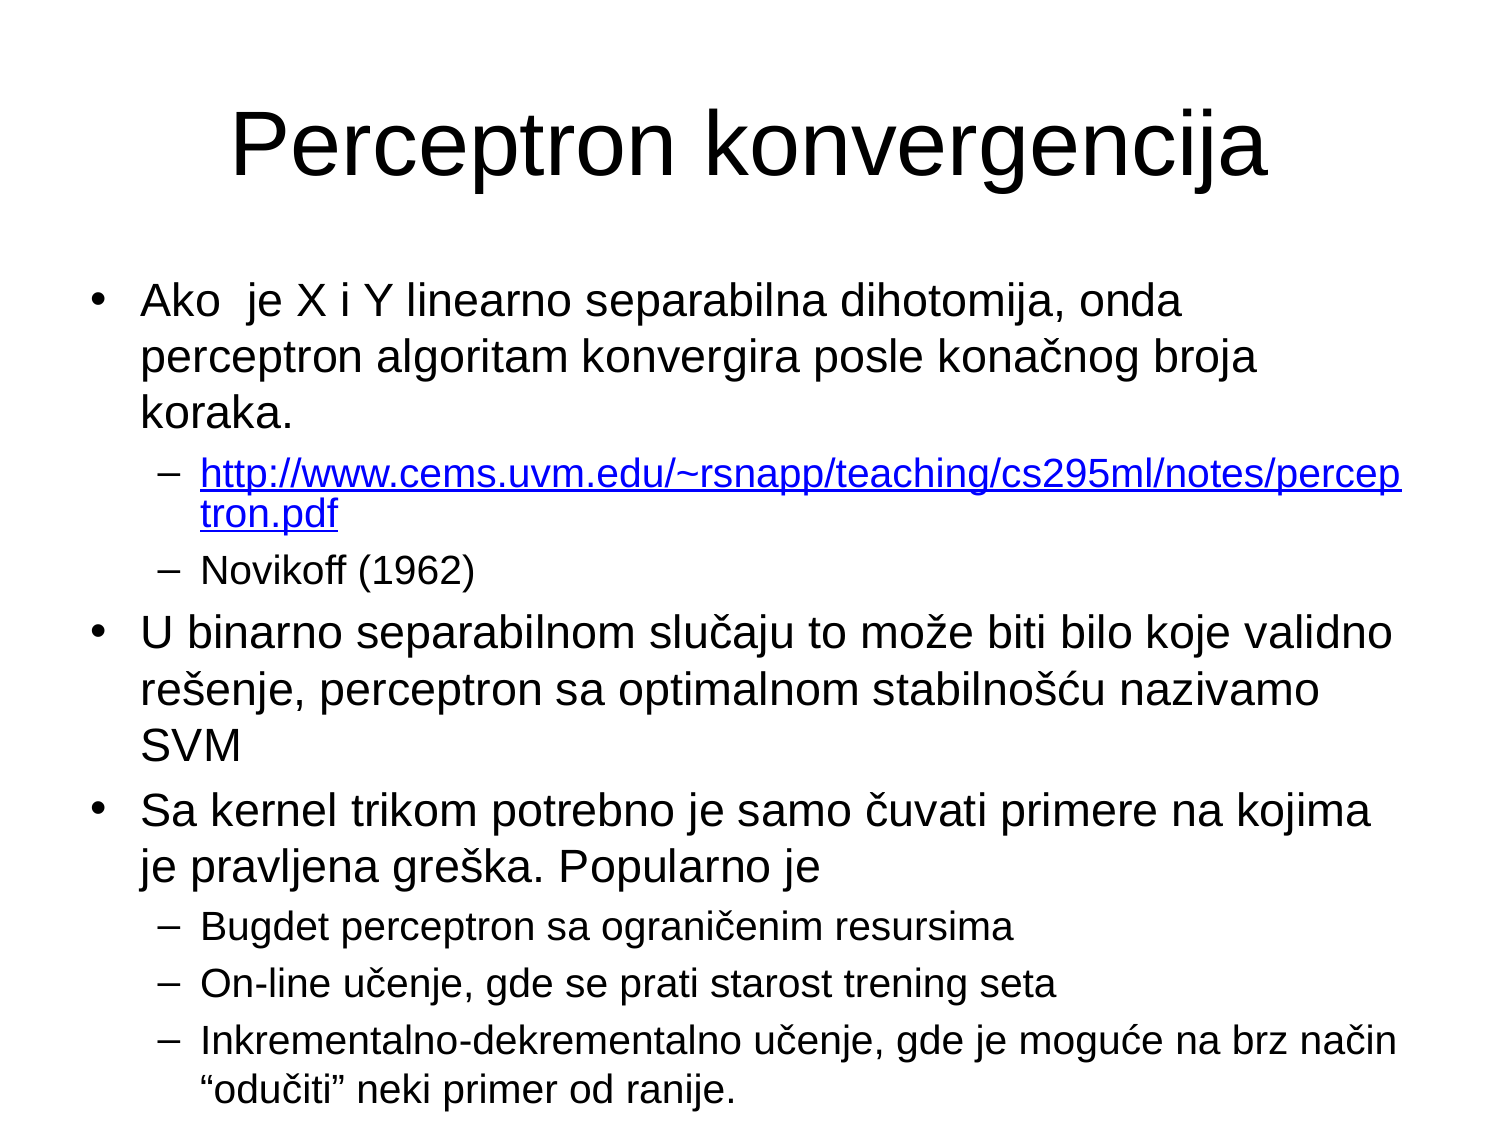

# Perceptron konvergencija
Ako  je X i Y linearno separabilna dihotomija, onda perceptron algoritam konvergira posle konačnog broja koraka.
http://www.cems.uvm.edu/~rsnapp/teaching/cs295ml/notes/perceptron.pdf
Novikoff (1962)
U binarno separabilnom slučaju to može biti bilo koje validno rešenje, perceptron sa optimalnom stabilnošću nazivamo SVM
Sa kernel trikom potrebno je samo čuvati primere na kojima je pravljena greška. Popularno je
Bugdet perceptron sa ograničenim resursima
On-line učenje, gde se prati starost trening seta
Inkrementalno-dekrementalno učenje, gde je moguće na brz način “odučiti” neki primer od ranije.